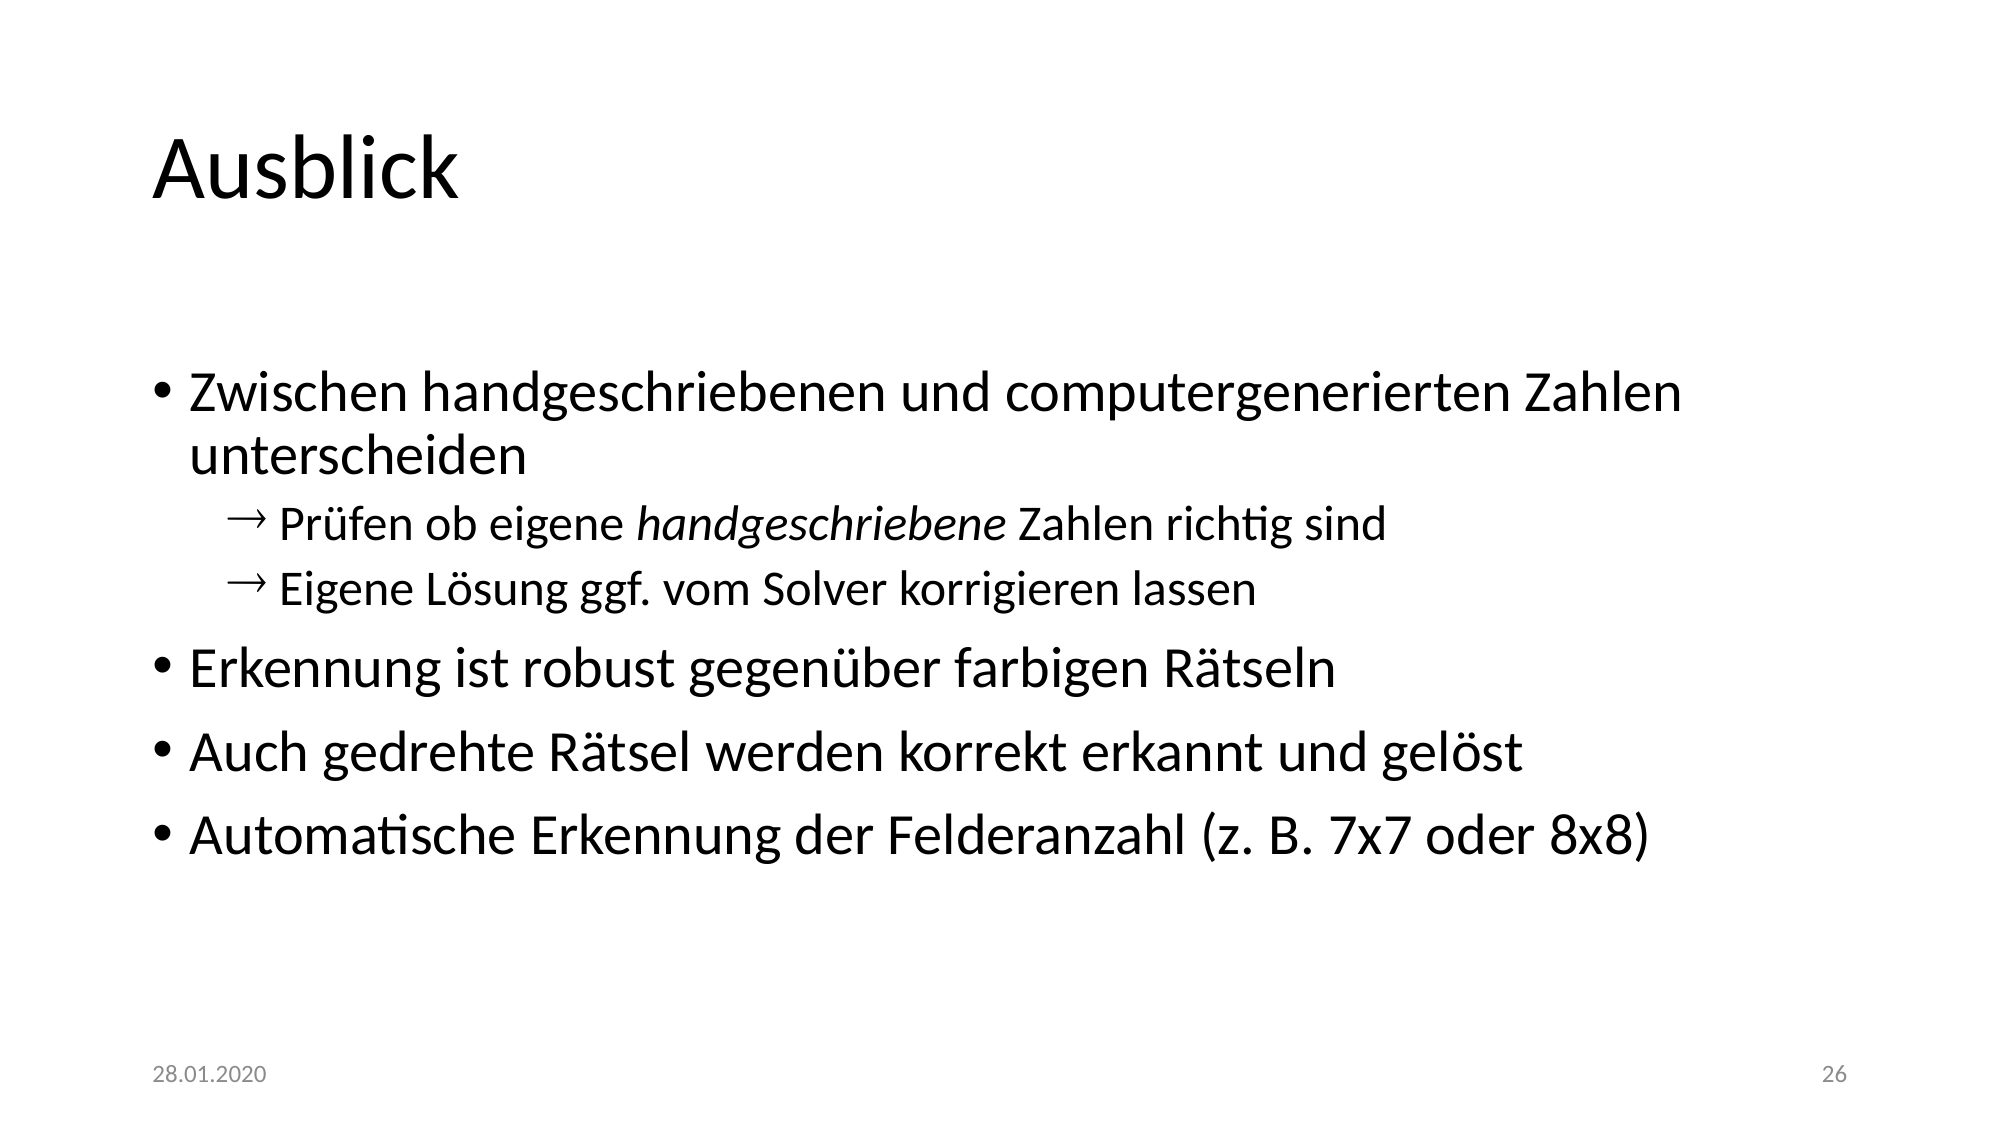

# Ausblick
Zwischen handgeschriebenen und computergenerierten Zahlen unterscheiden
 Prüfen ob eigene handgeschriebene Zahlen richtig sind
 Eigene Lösung ggf. vom Solver korrigieren lassen
Erkennung ist robust gegenüber farbigen Rätseln
Auch gedrehte Rätsel werden korrekt erkannt und gelöst
Automatische Erkennung der Felderanzahl (z. B. 7x7 oder 8x8)

28.01.2020
26